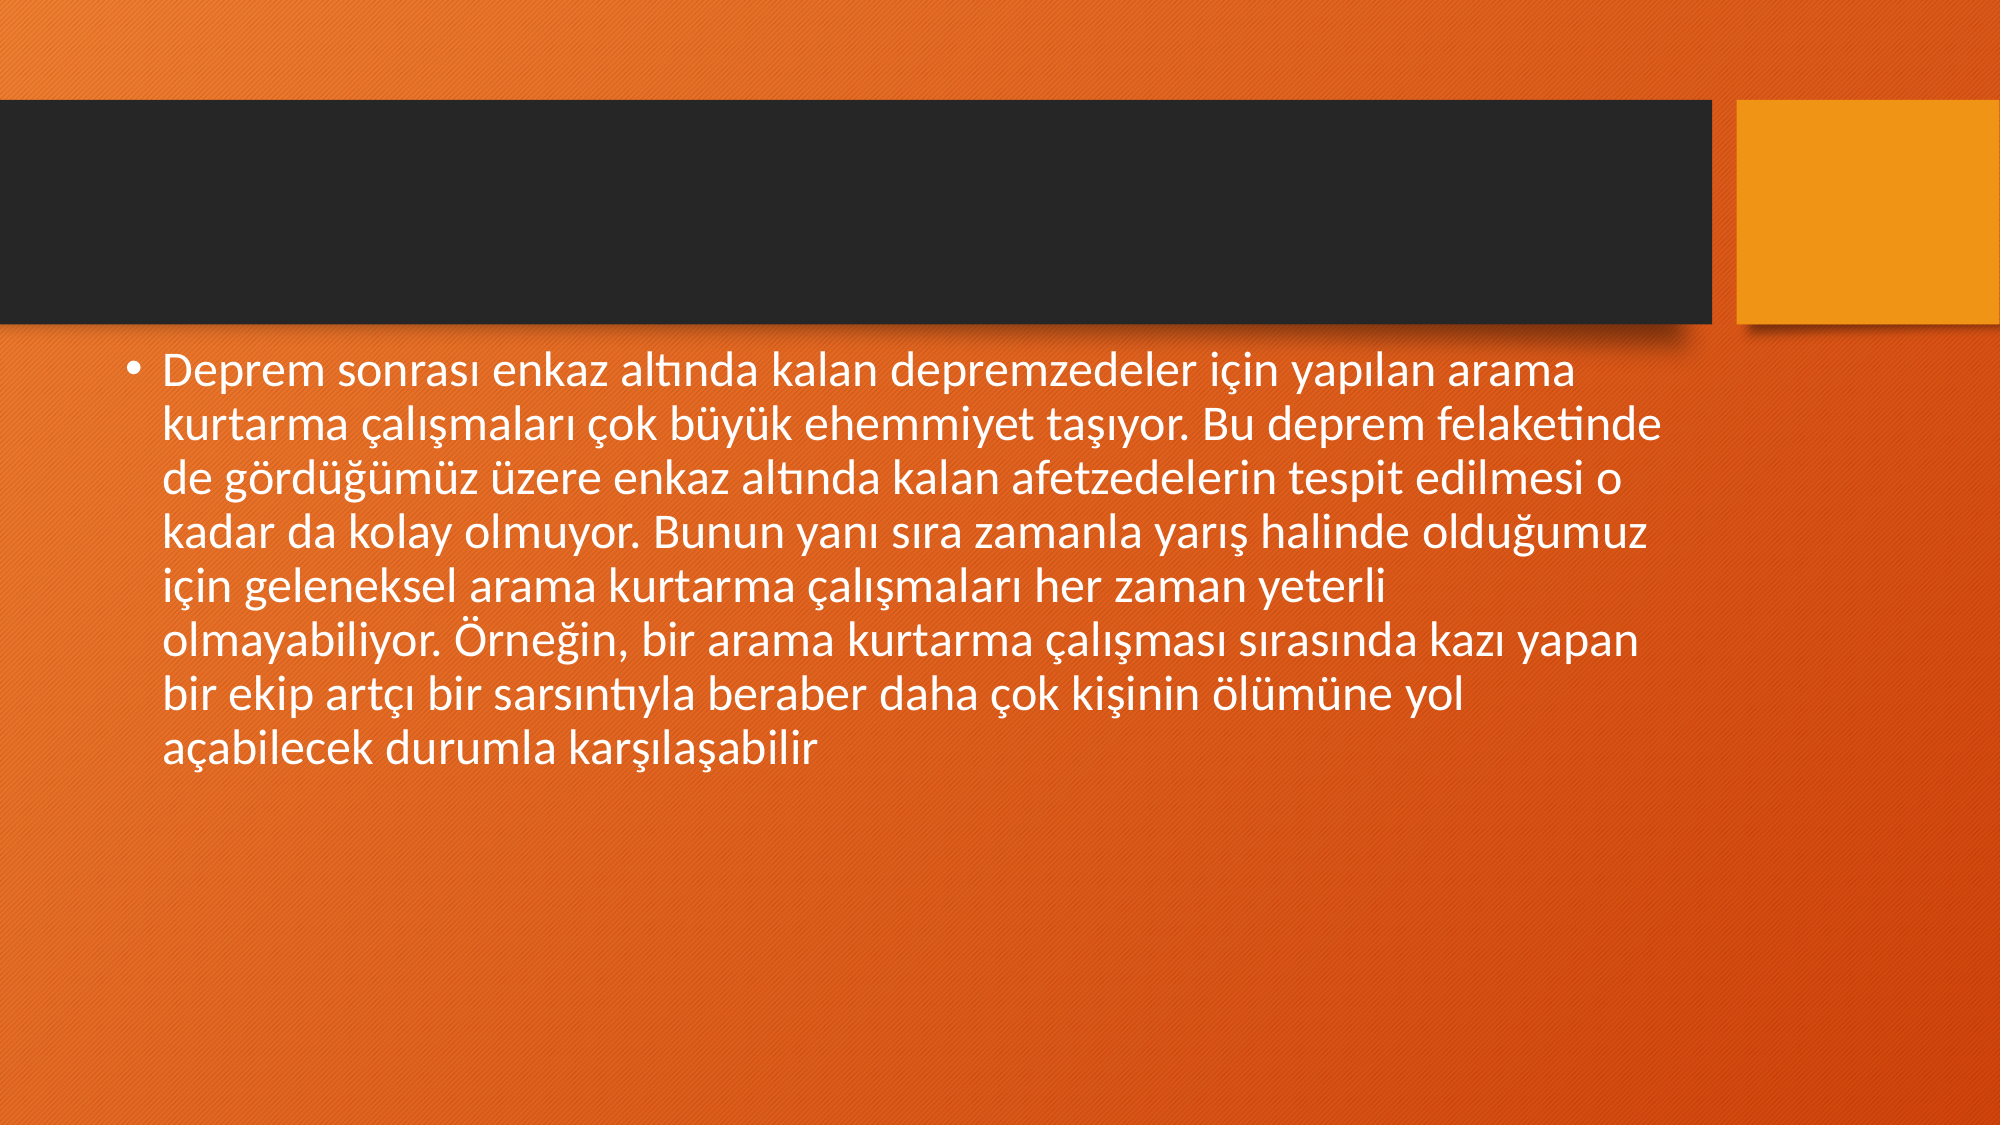

Deprem sonrası enkaz altında kalan depremzedeler için yapılan arama kurtarma çalışmaları çok büyük ehemmiyet taşıyor. Bu deprem felaketinde de gördüğümüz üzere enkaz altında kalan afetzedelerin tespit edilmesi o kadar da kolay olmuyor. Bunun yanı sıra zamanla yarış halinde olduğumuz için geleneksel arama kurtarma çalışmaları her zaman yeterli olmayabiliyor. Örneğin, bir arama kurtarma çalışması sırasında kazı yapan bir ekip artçı bir sarsıntıyla beraber daha çok kişinin ölümüne yol açabilecek durumla karşılaşabilir